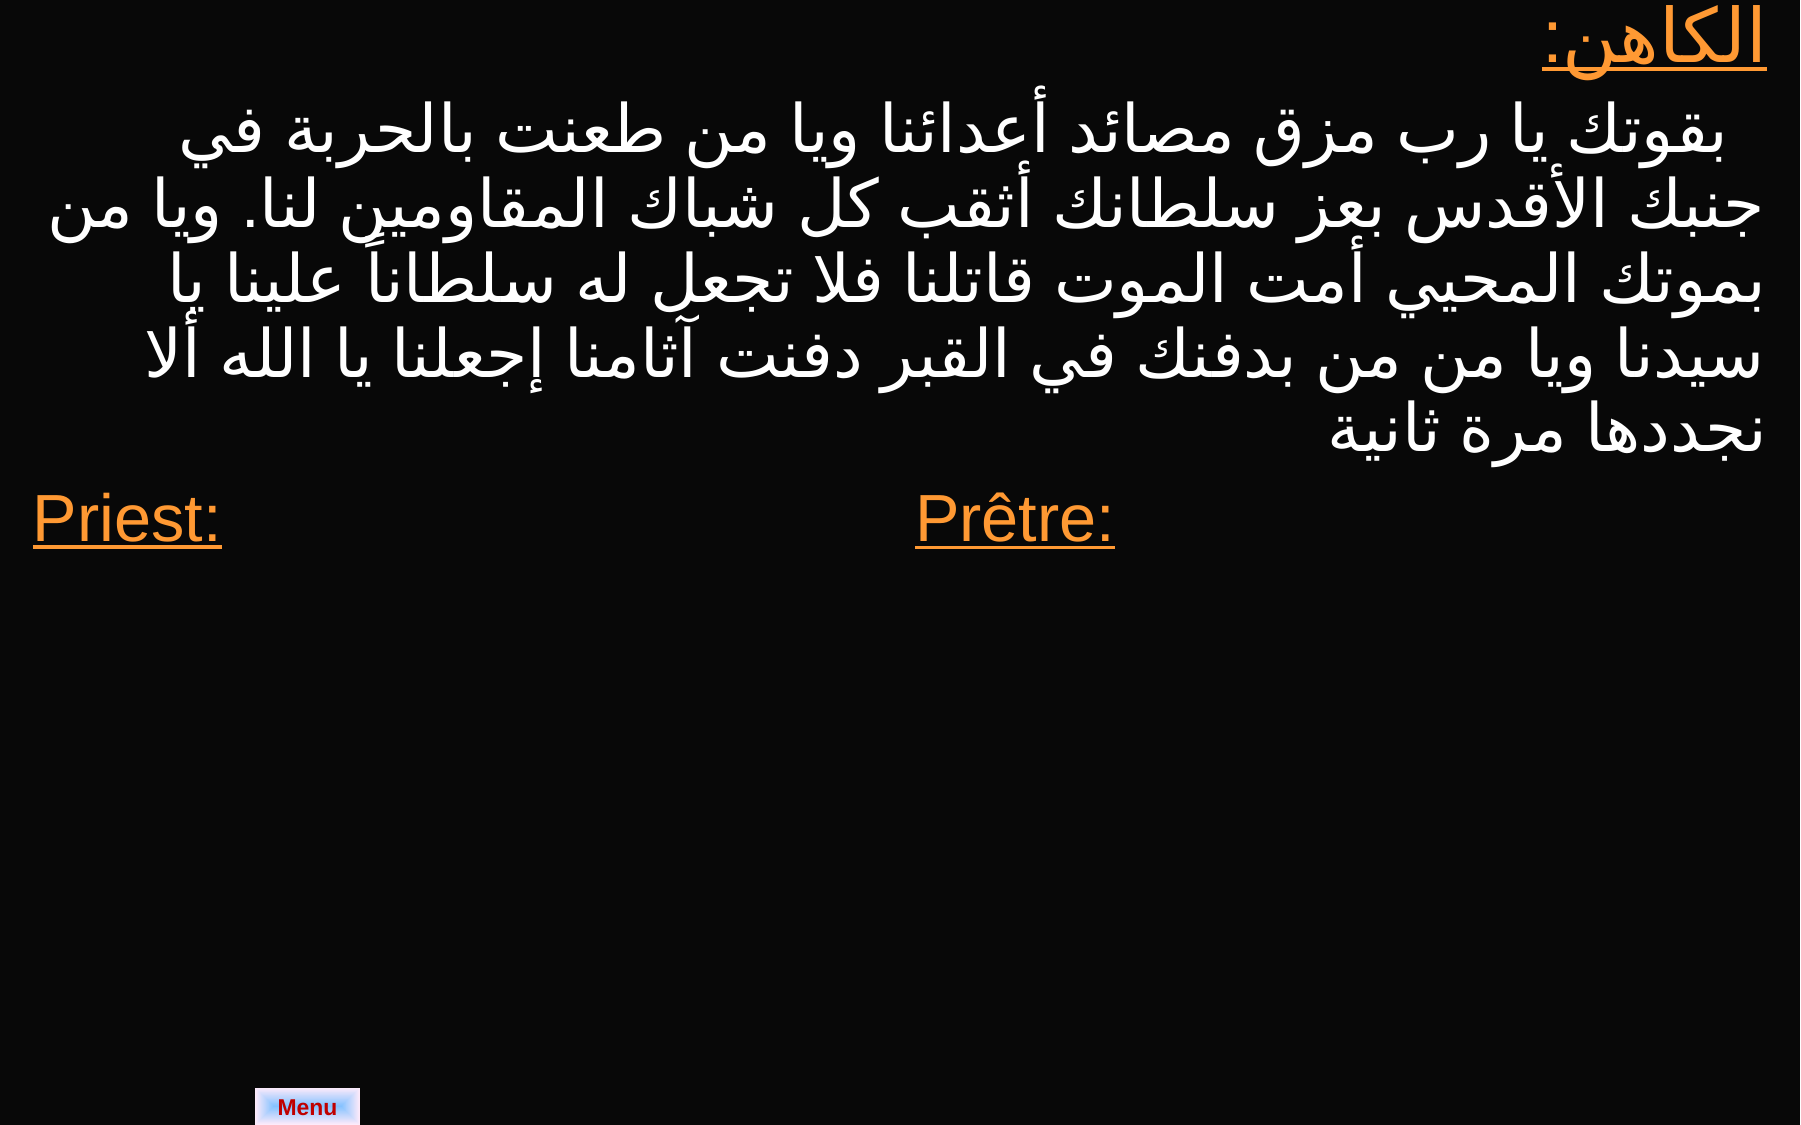

| الكاهن: بقوتك يا رب مزق مصائد أعدائنا ويا من طعنت بالحربة في جنبك الأقدس بعز سلطانك أثقب كل شباك المقاومين لنا. ويا من بموتك المحيي أمت الموت قاتلنا فلا تجعل له سلطاناً علينا يا سيدنا ويا من من بدفنك في القبر دفنت آثامنا إجعلنا يا الله ألا نجددها مرة ثانية |  |
| --- | --- |
| Priest: | Prêtre: |

Menu